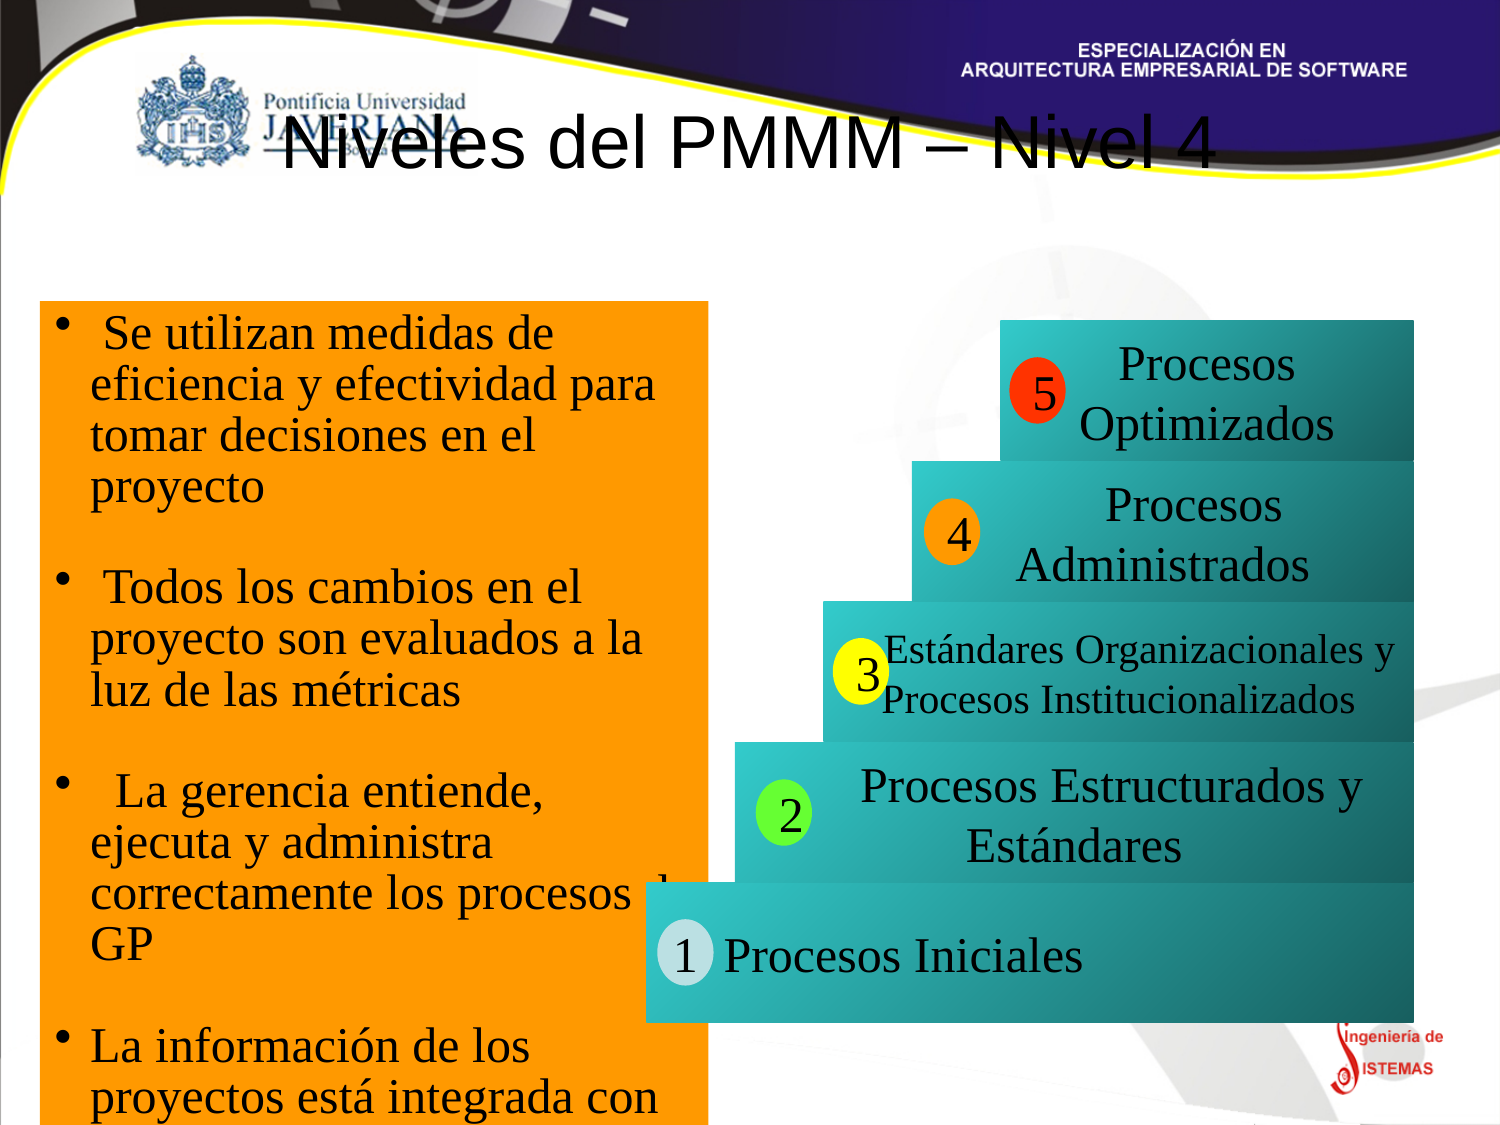

# Niveles del PMMM – Nivel 4
 Se utilizan medidas de eficiencia y efectividad para tomar decisiones en el proyecto

 Todos los cambios en el proyecto son evaluados a la luz de las métricas

  La gerencia entiende, ejecuta y administra correctamente los procesos de GP

La información de los proyectos está integrada con otros sistemas corporativos
Procesos Optimizados
5
     Procesos Administrados
4
    Estándares Organizacionales y Procesos Institucionalizados
3
      Procesos Estructurados y Estándares
2
     Procesos Iniciales
1